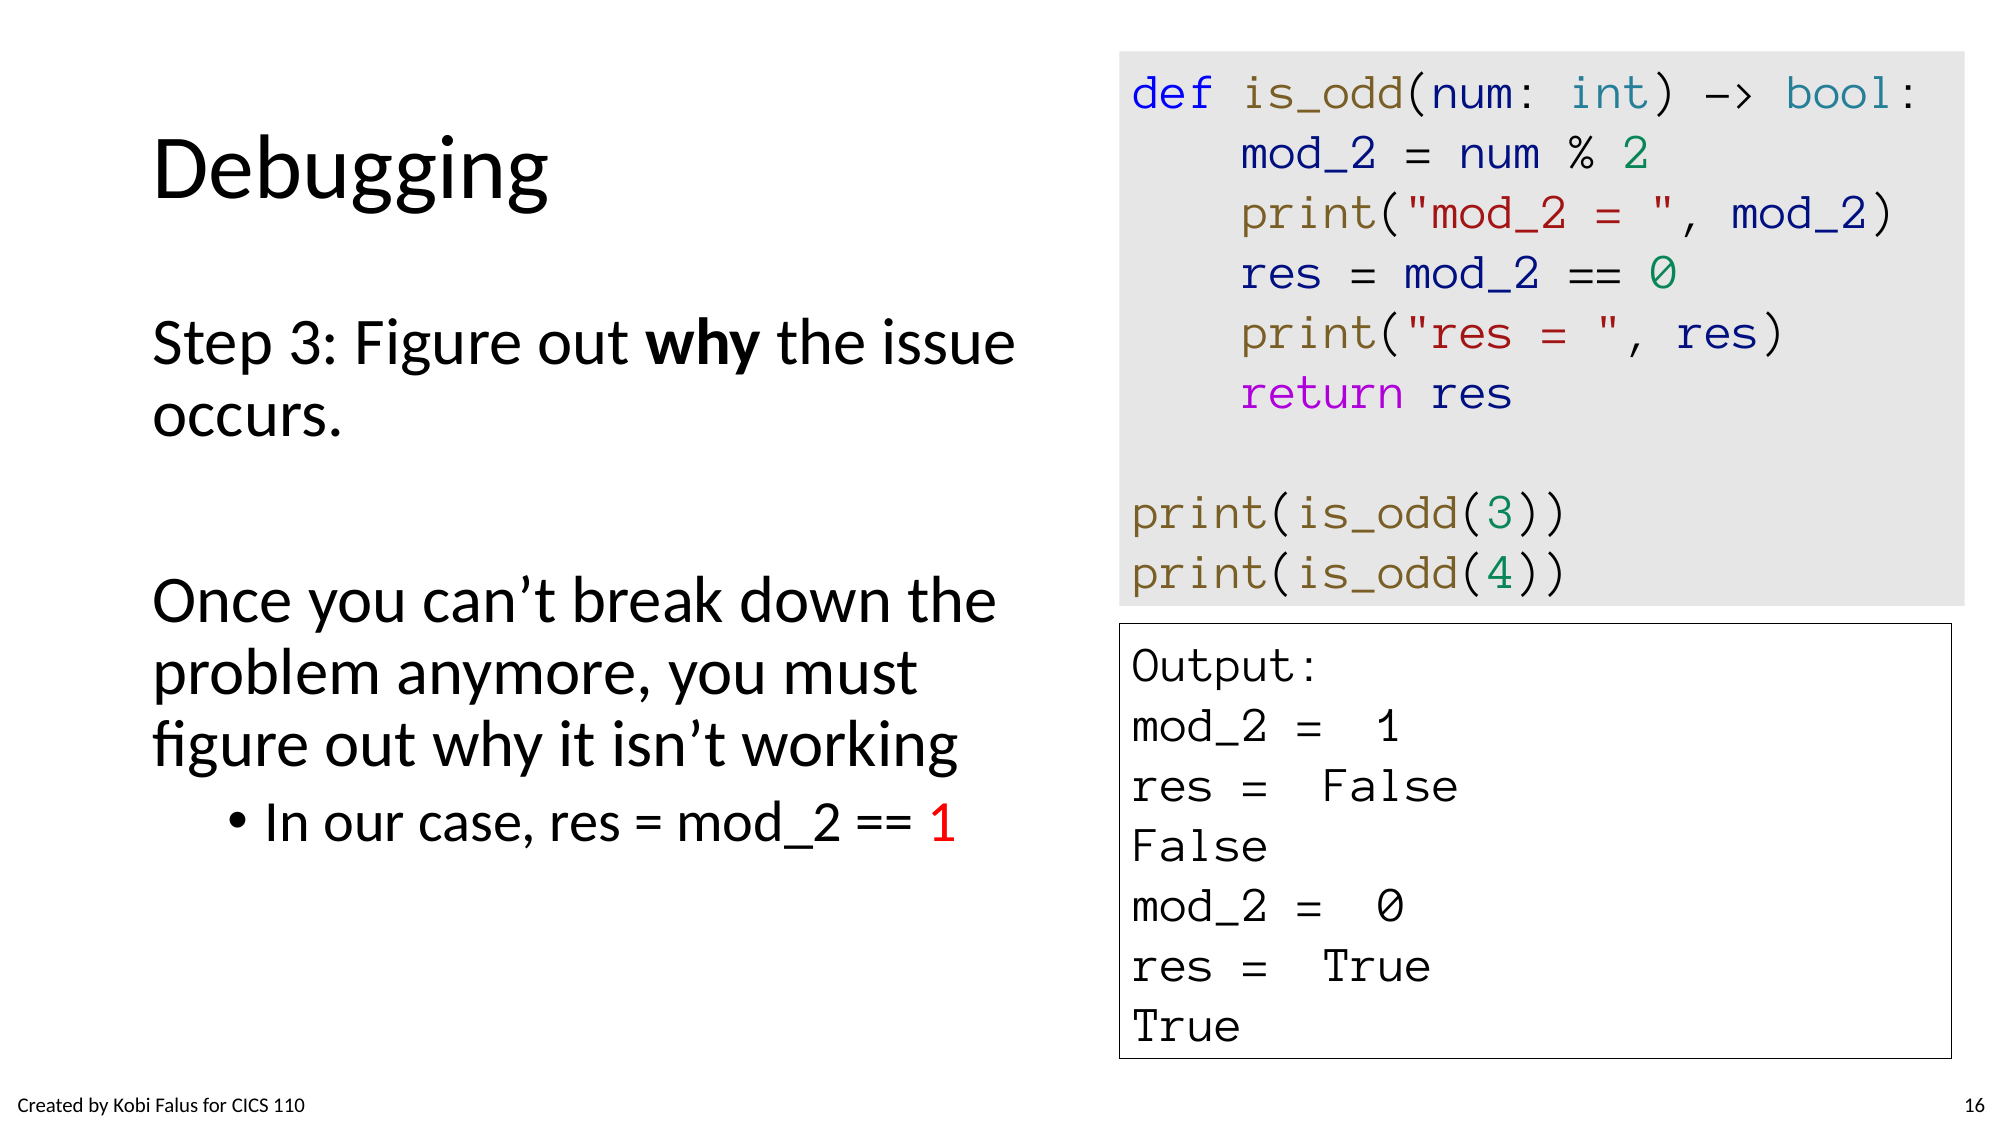

def is_odd(num: int) -> bool:
    mod_2 = num % 2
    print("mod_2 = ", mod_2)
    res = mod_2 == 0
    print("res = ", res)
    return res
print(is_odd(3))
print(is_odd(4))
# Debugging
Step 3: Figure out why the issue occurs.

Once you can’t break down the problem anymore, you must figure out why it isn’t working
In our case, res = mod_2 == 1

Output:
mod_2 =  1
res =  False
False
mod_2 =  0
res =  True
True